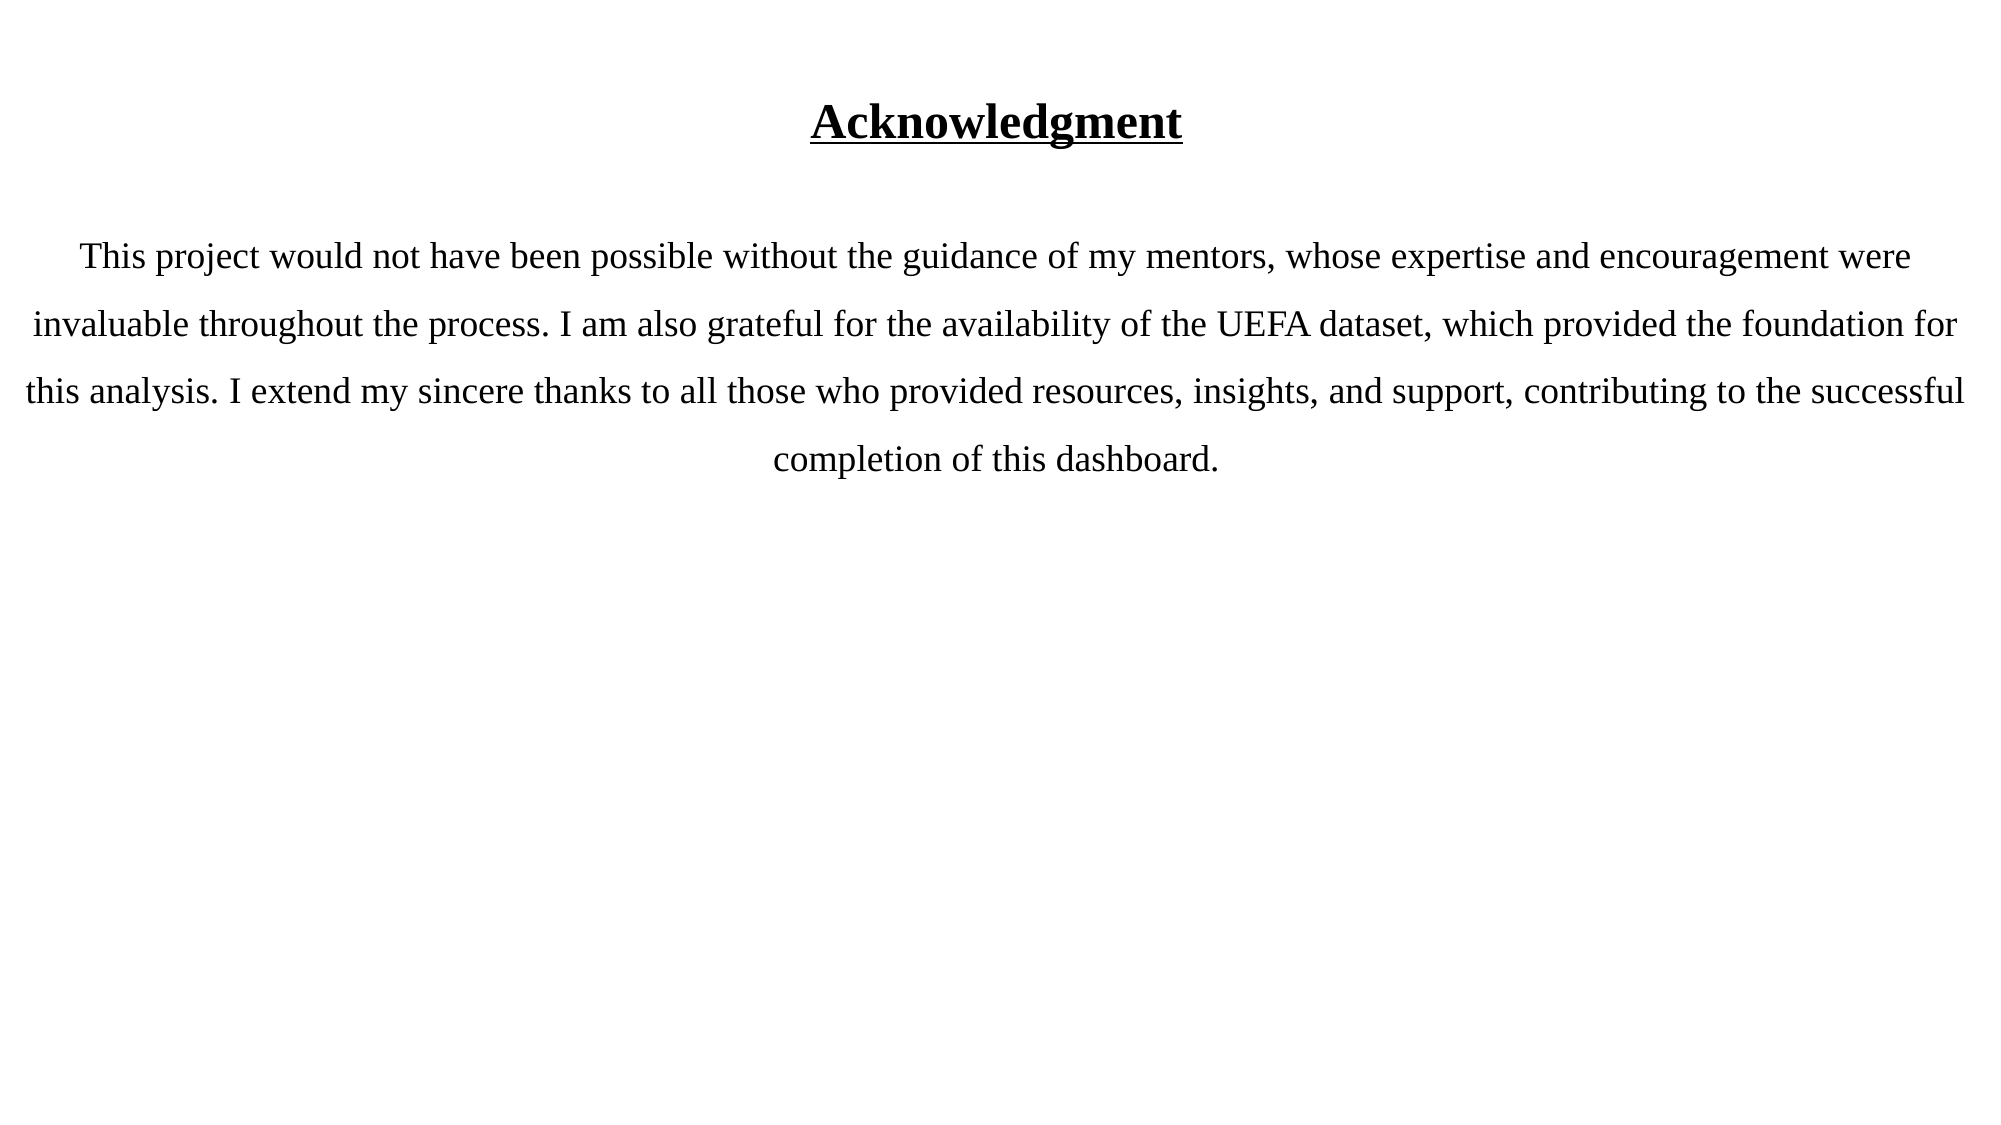

Acknowledgment
This project would not have been possible without the guidance of my mentors, whose expertise and encouragement were invaluable throughout the process. I am also grateful for the availability of the UEFA dataset, which provided the foundation for this analysis. I extend my sincere thanks to all those who provided resources, insights, and support, contributing to the successful completion of this dashboard.